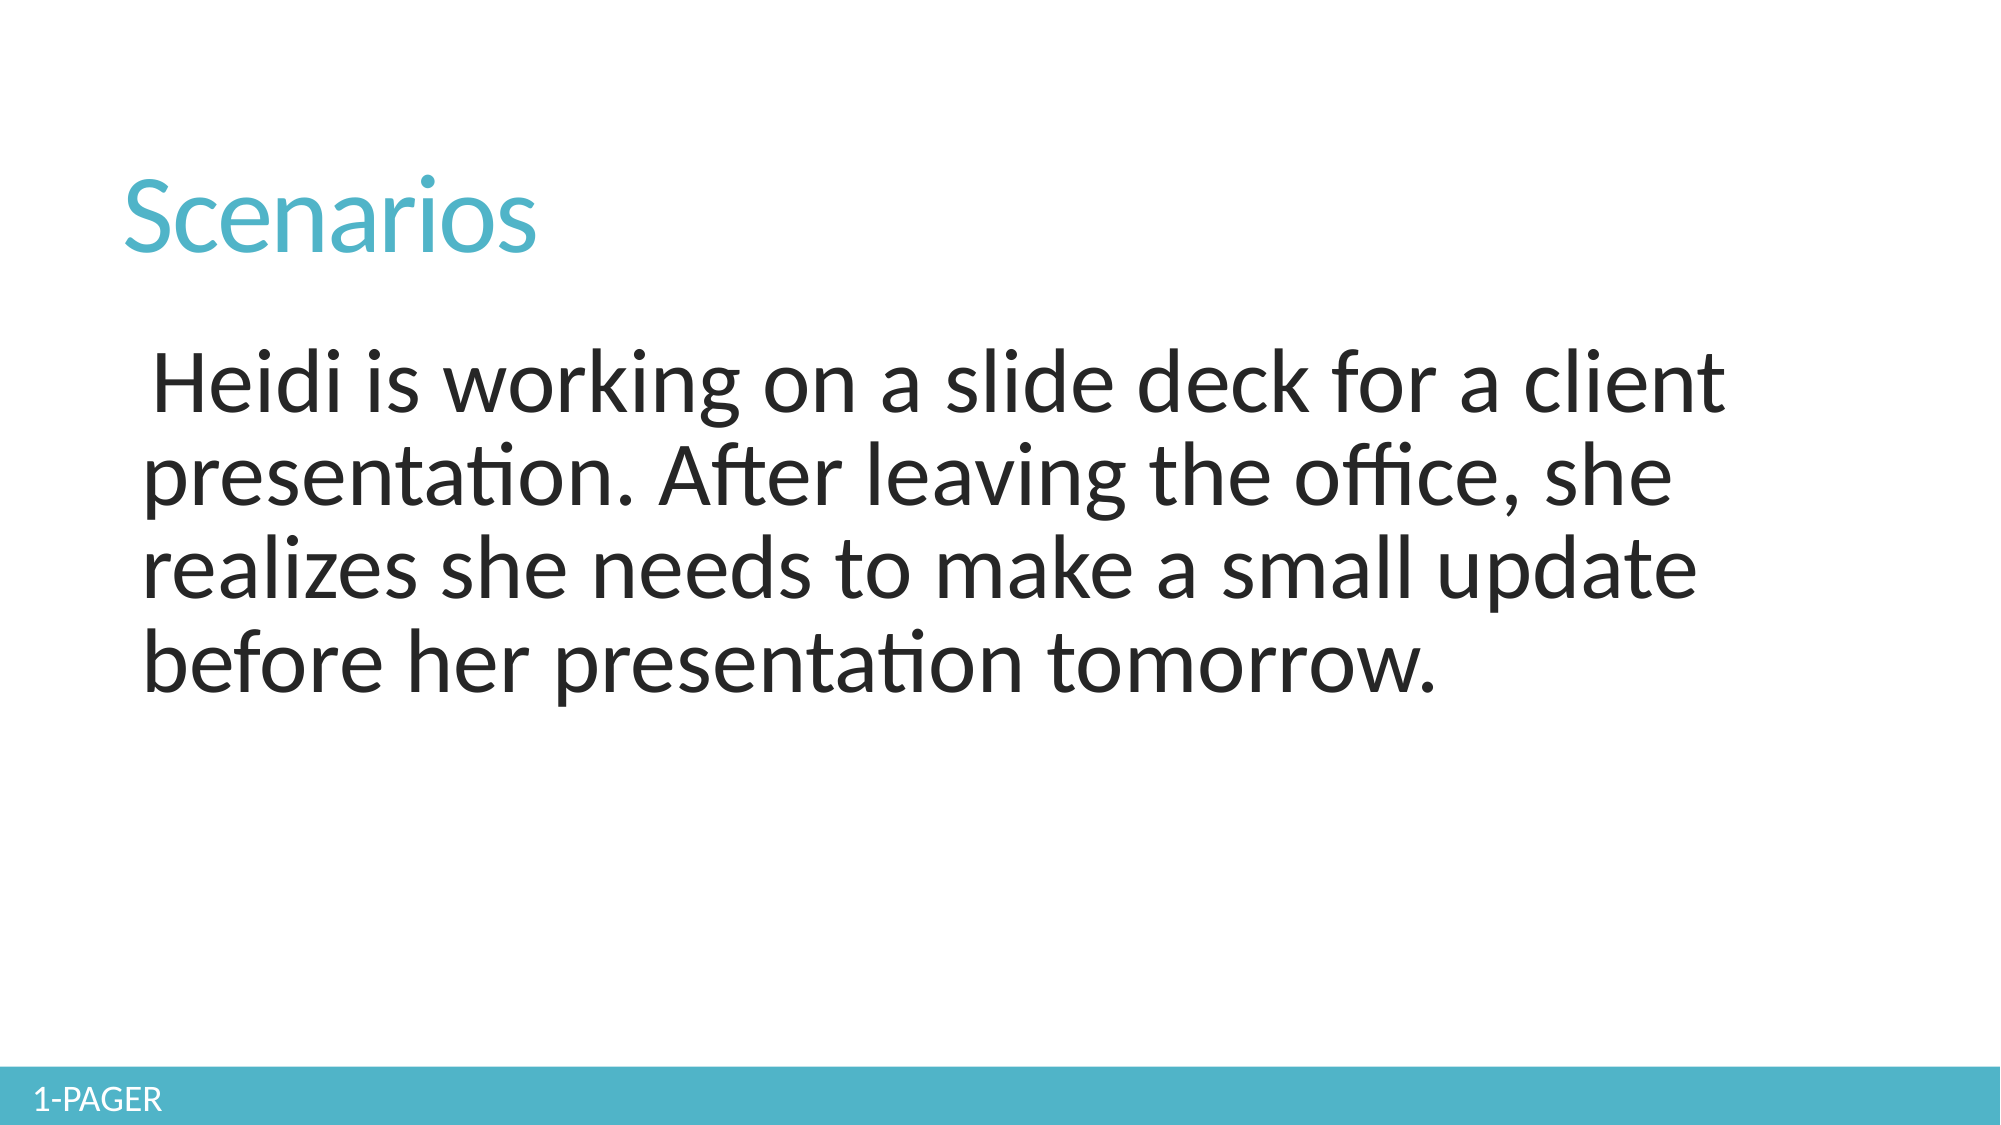

# Scenarios
Heidi is working on a slide deck for a client presentation. After leaving the office, she realizes she needs to make a small update before her presentation tomorrow.
  1-PAGER